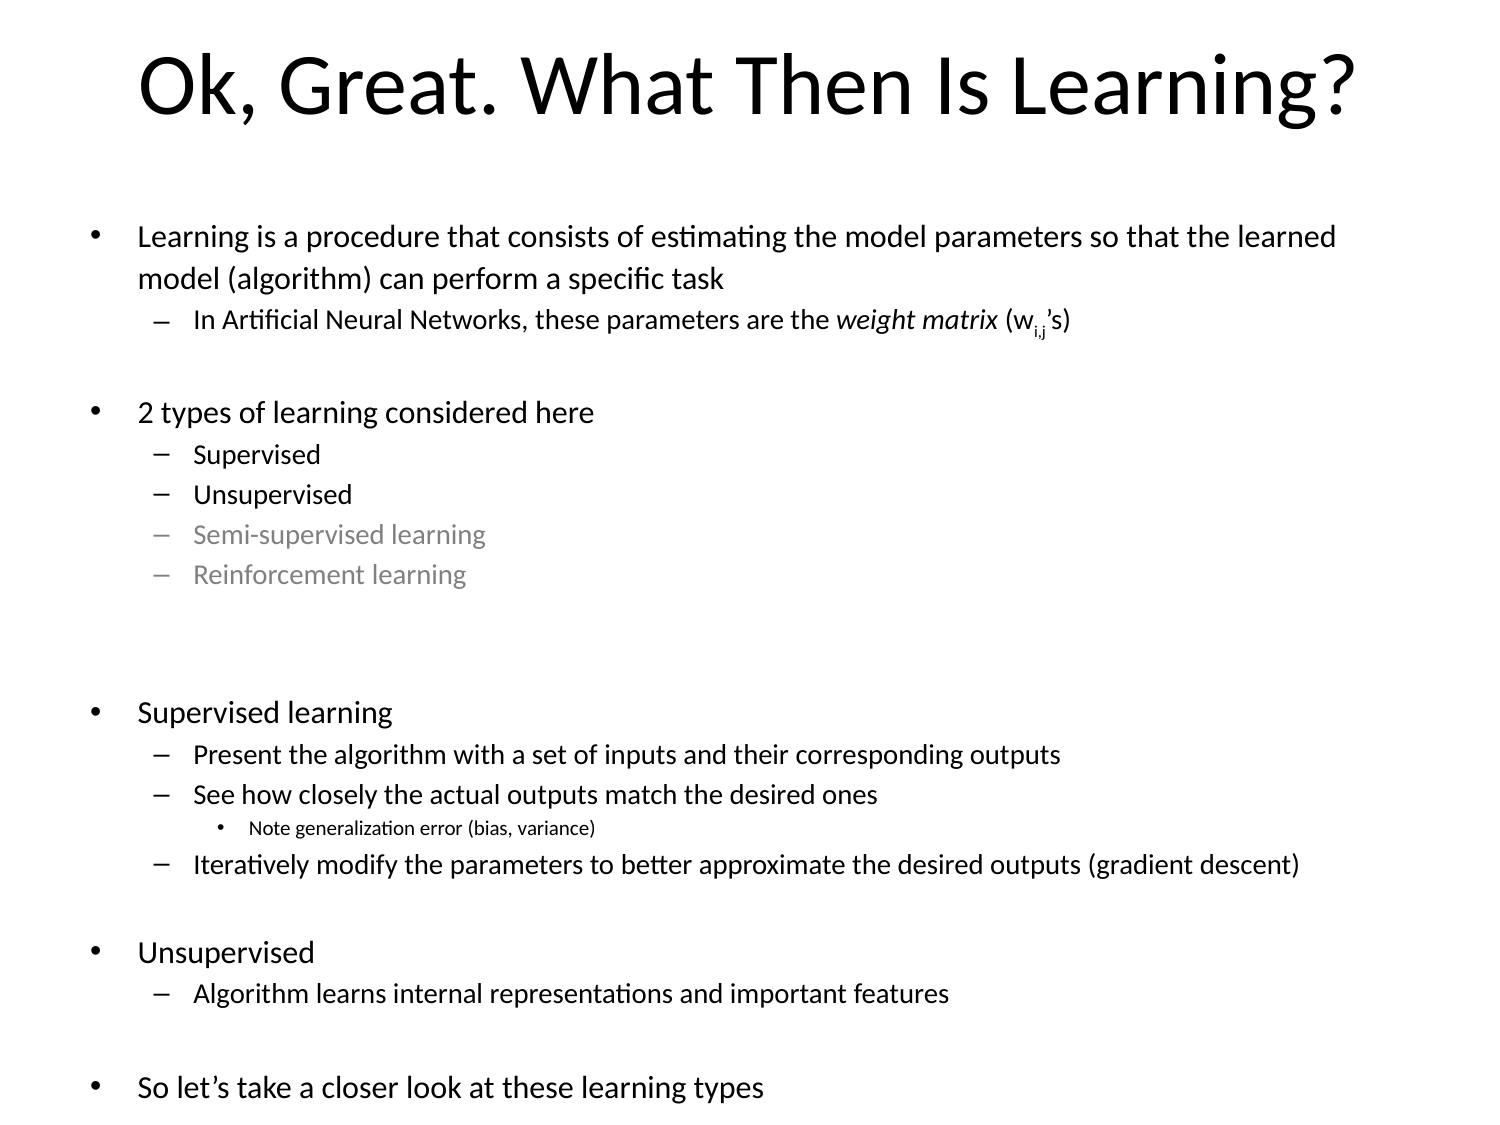

# Ok, Great. What Then Is Learning?
Learning is a procedure that consists of estimating the model parameters so that the learned model (algorithm) can perform a specific task
In Artificial Neural Networks, these parameters are the weight matrix (wi,j’s)

2 types of learning considered here
Supervised
Unsupervised
Semi-supervised learning
Reinforcement learning

Supervised learning
Present the algorithm with a set of inputs and their corresponding outputs
See how closely the actual outputs match the desired ones
Note generalization error (bias, variance)
Iteratively modify the parameters to better approximate the desired outputs (gradient descent)

Unsupervised
Algorithm learns internal representations and important features

So let’s take a closer look at these learning types